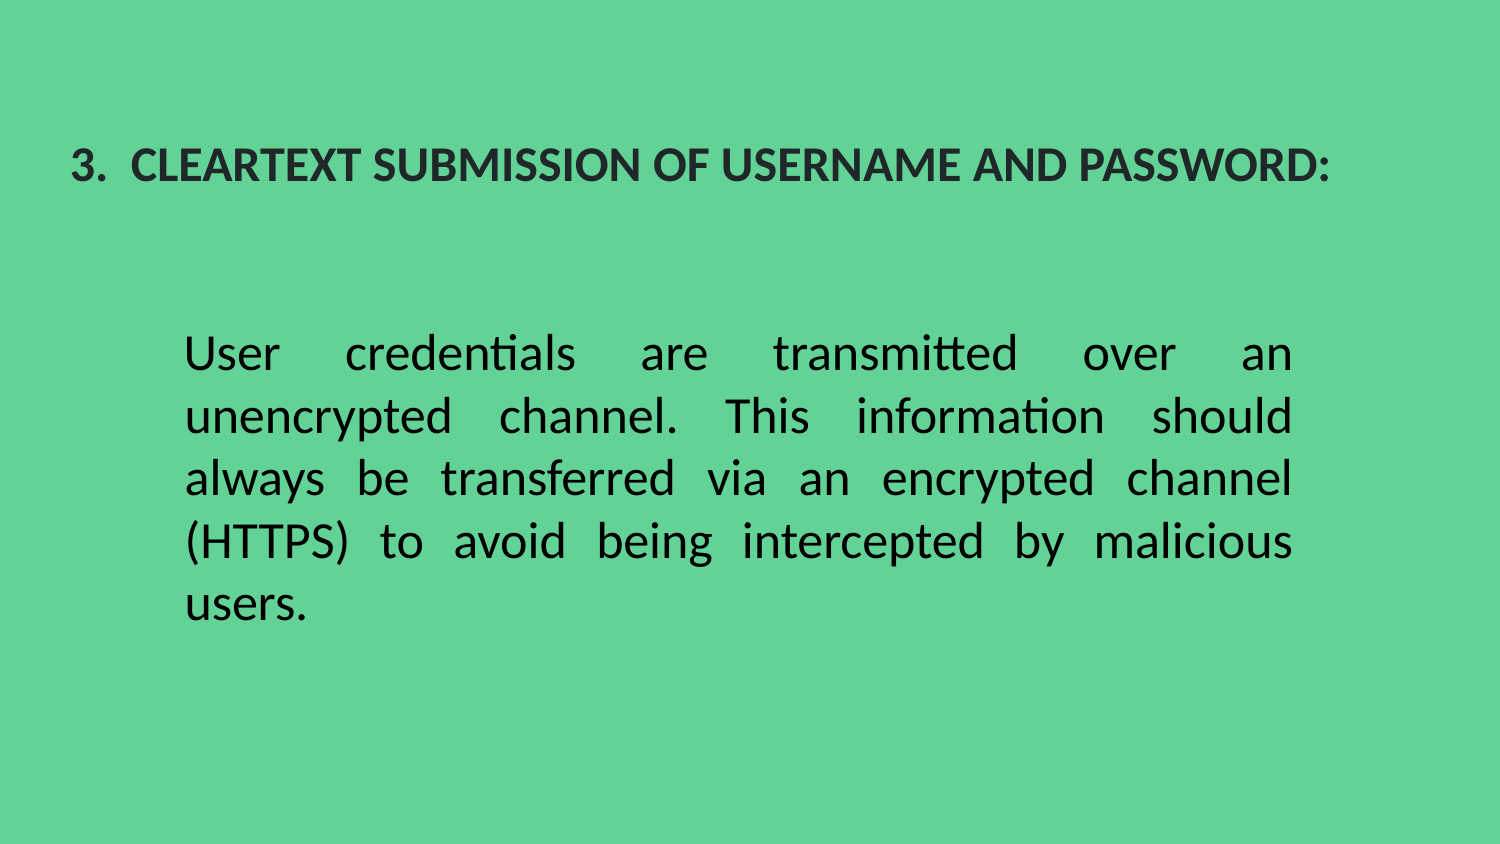

# 3.  CLEARTEXT SUBMISSION OF USERNAME AND PASSWORD:
User credentials are transmitted over an unencrypted channel. This information should always be transferred via an encrypted channel (HTTPS) to avoid being intercepted by malicious users.